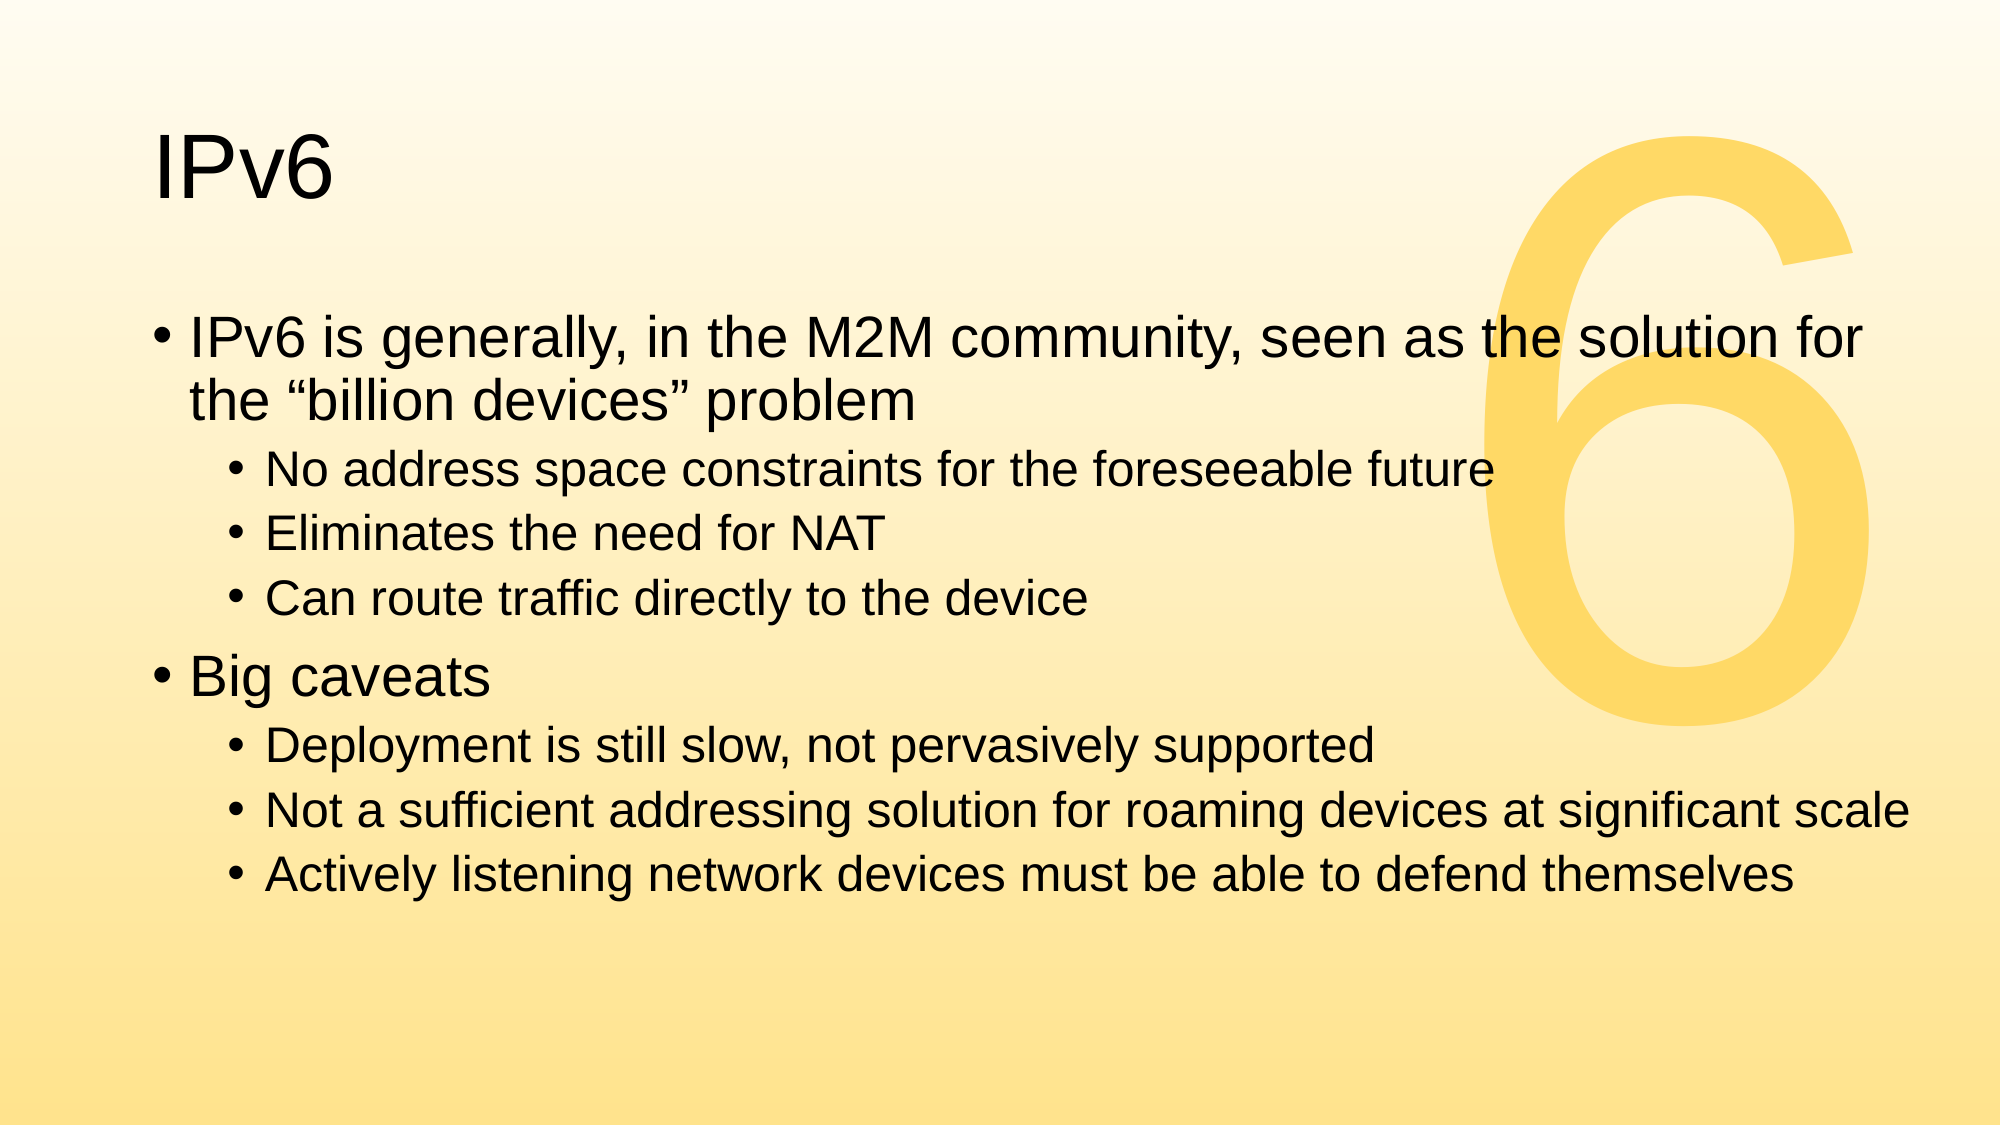

6
# IPv6
IPv6 is generally, in the M2M community, seen as the solution for the “billion devices” problem
No address space constraints for the foreseeable future
Eliminates the need for NAT
Can route traffic directly to the device
Big caveats
Deployment is still slow, not pervasively supported
Not a sufficient addressing solution for roaming devices at significant scale
Actively listening network devices must be able to defend themselves